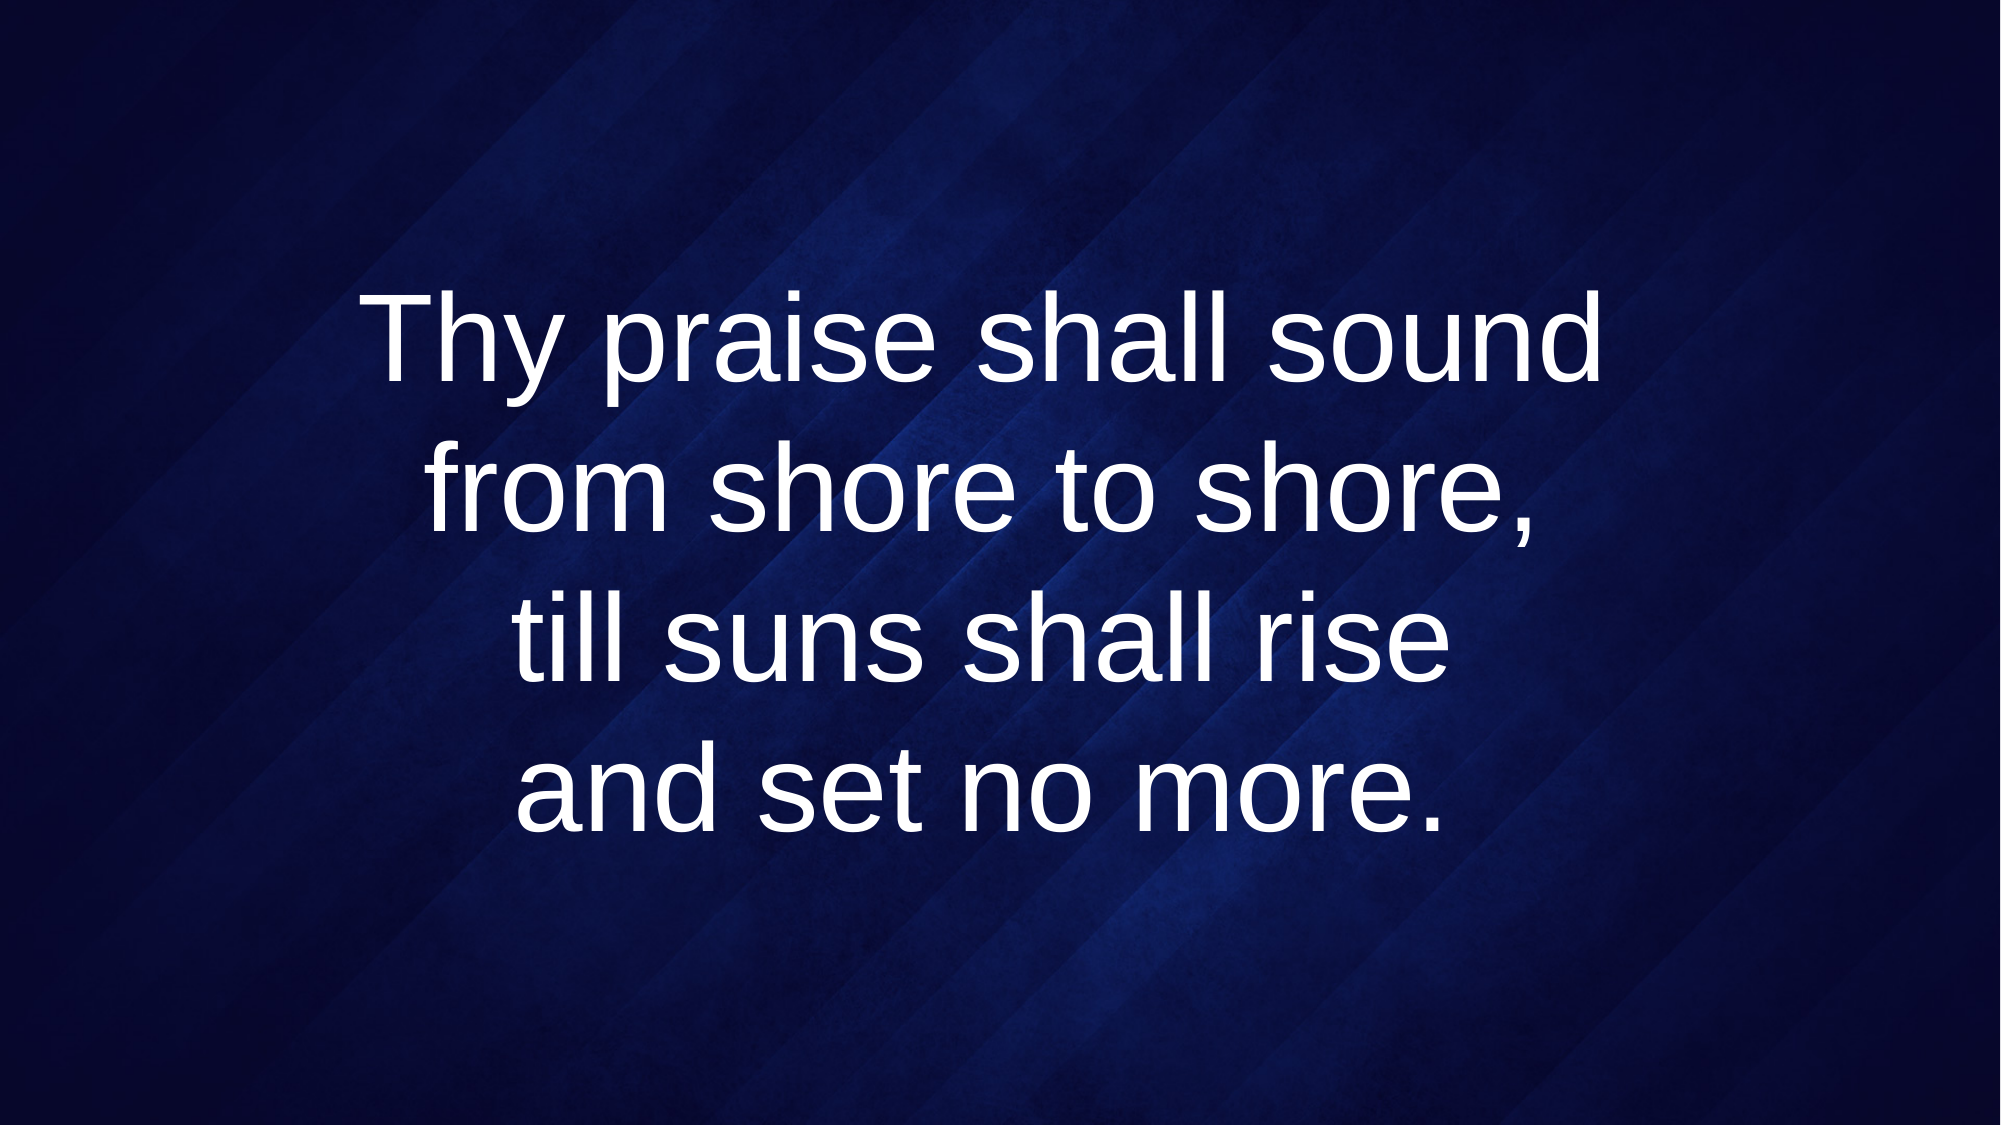

# Thy praise shall sound from shore to shore, till suns shall rise and set no more.